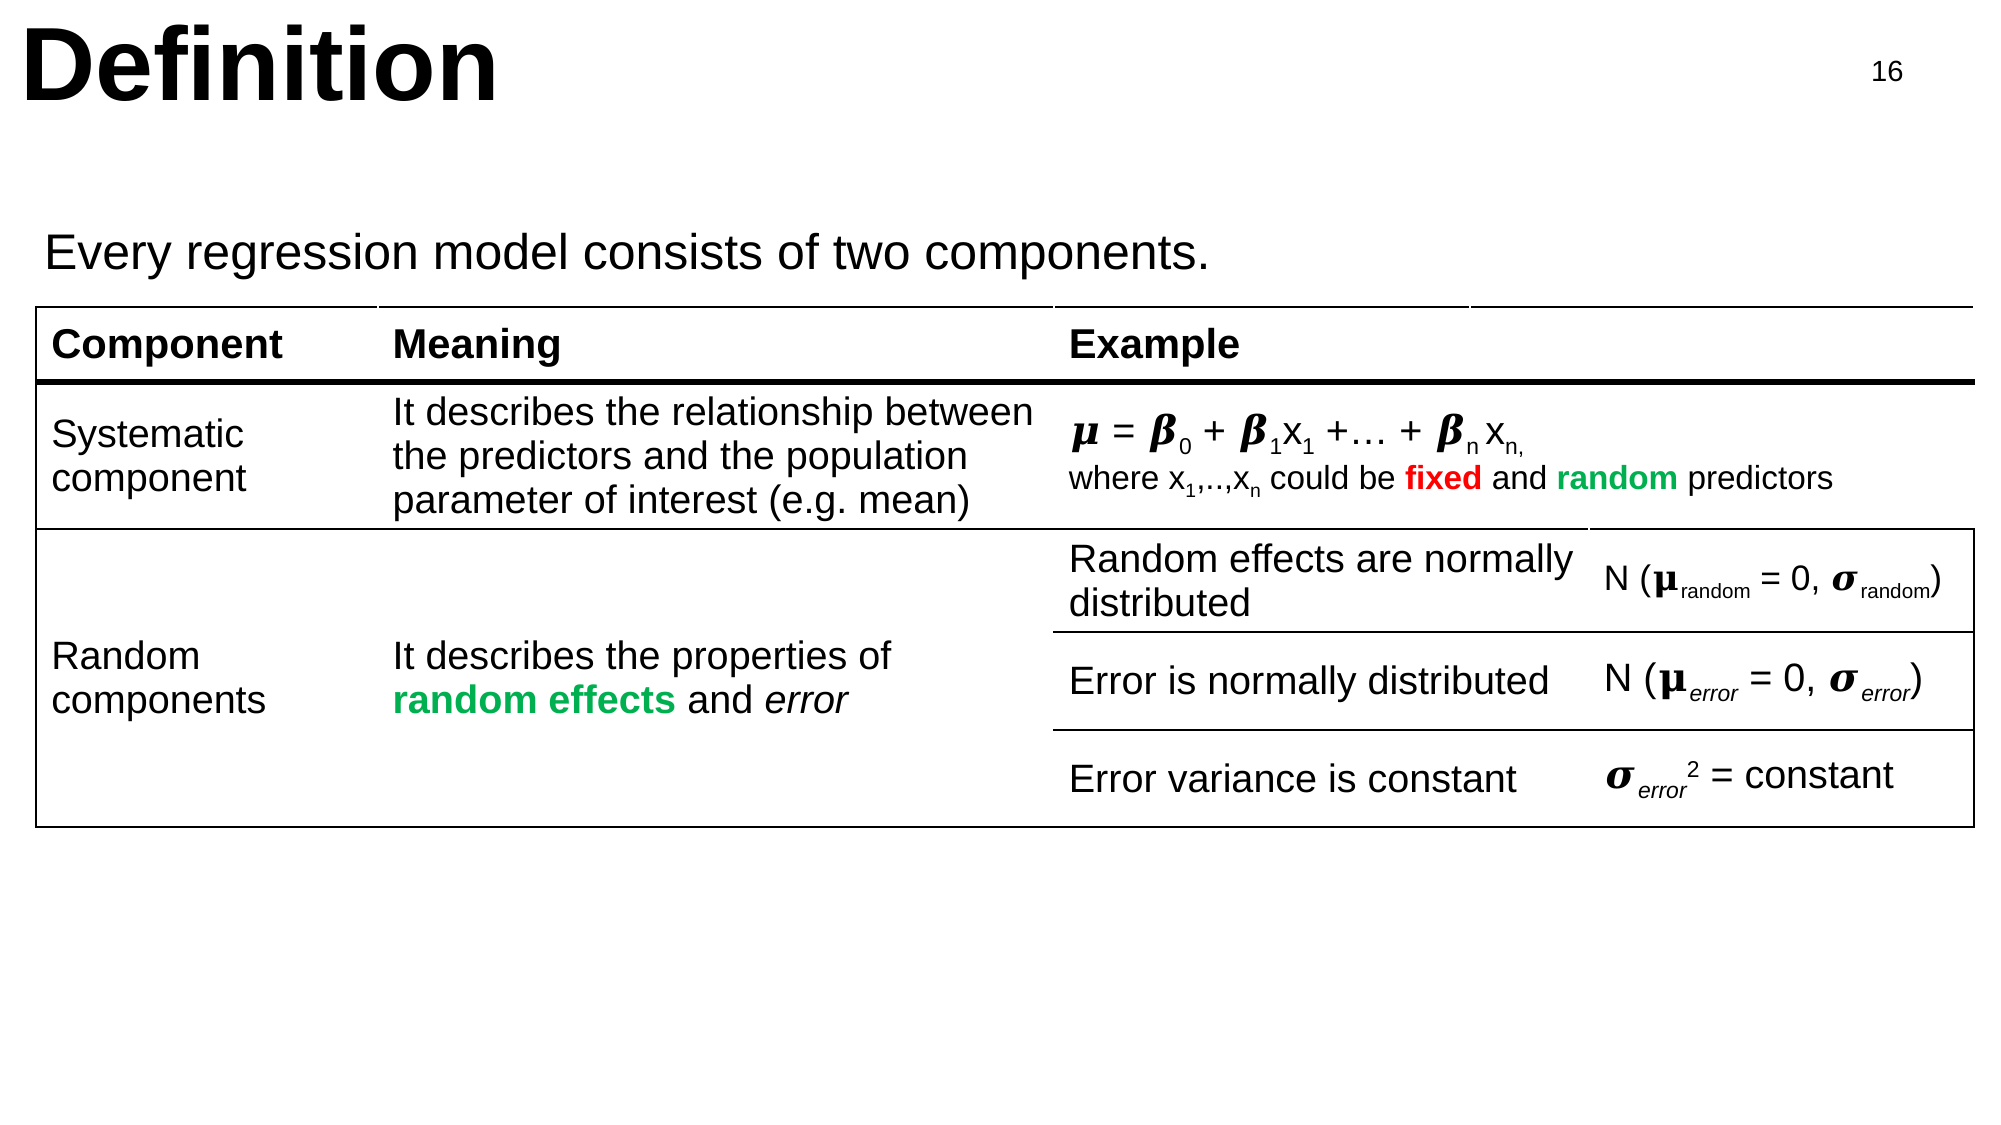

# Definition
16
Every regression model consists of two components.
| Component | Meaning | Example |  |  |
| --- | --- | --- | --- | --- |
| Systematic component | It describes the relationship between the predictors and the population parameter of interest (e.g. mean) | 𝝁 = 𝜷0 + 𝜷1x1 +… + 𝜷n xn, where x1,..,xn could be fixed and random predictors |  |  |
| Random components | It describes the properties of random effects and error | Random effects are normally distributed | N (0, 𝝈random ) | N (𝛍random = 0, 𝝈random) |
|  |  | Error is normally distributed | N (0, 𝝈error ) | N (𝛍error = 0, 𝝈error) |
|  |  | Error variance is constant | 𝝈error2 = constant | 𝝈error2 = constant |